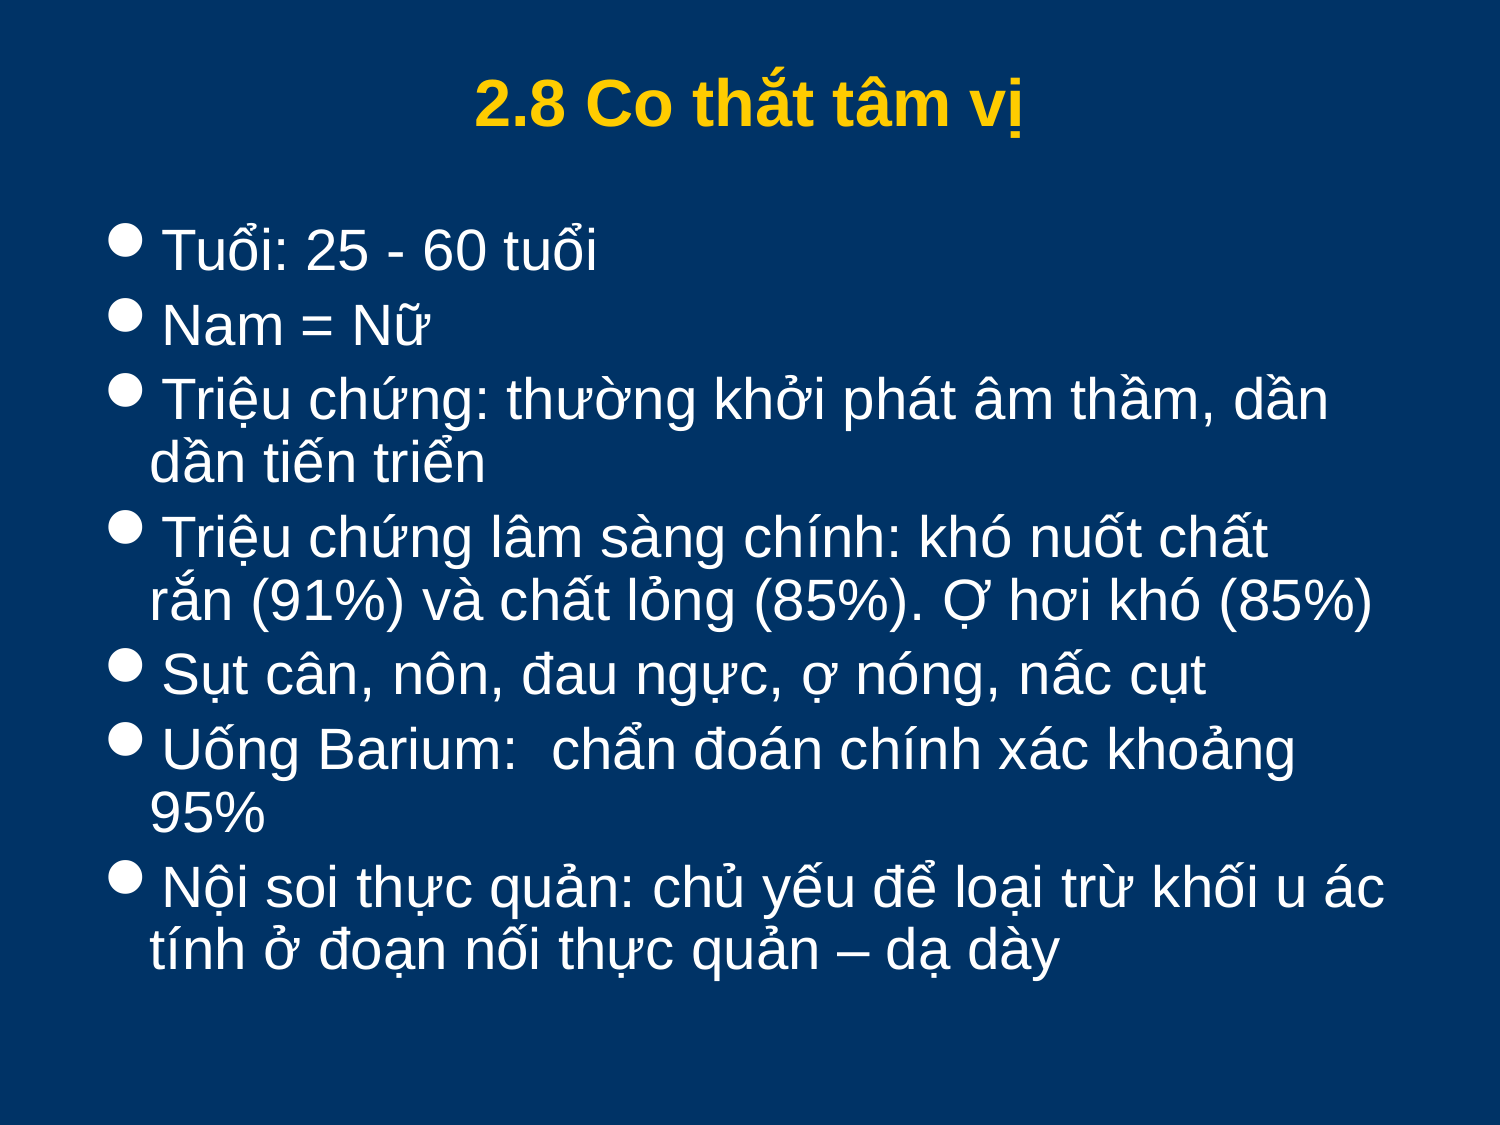

# 2.8 Co thắt tâm vị
Tuổi: 25 - 60 tuổi
Nam = Nữ
Triệu chứng: thường khởi phát âm thầm, dần dần tiến triển
Triệu chứng lâm sàng chính: khó nuốt chất rắn (91%) và chất lỏng (85%). Ợ hơi khó (85%)
Sụt cân, nôn, đau ngực, ợ nóng, nấc cụt
Uống Barium:  chẩn đoán chính xác khoảng 95%
Nội soi thực quản: chủ yếu để loại trừ khối u ác tính ở đoạn nối thực quản – dạ dày